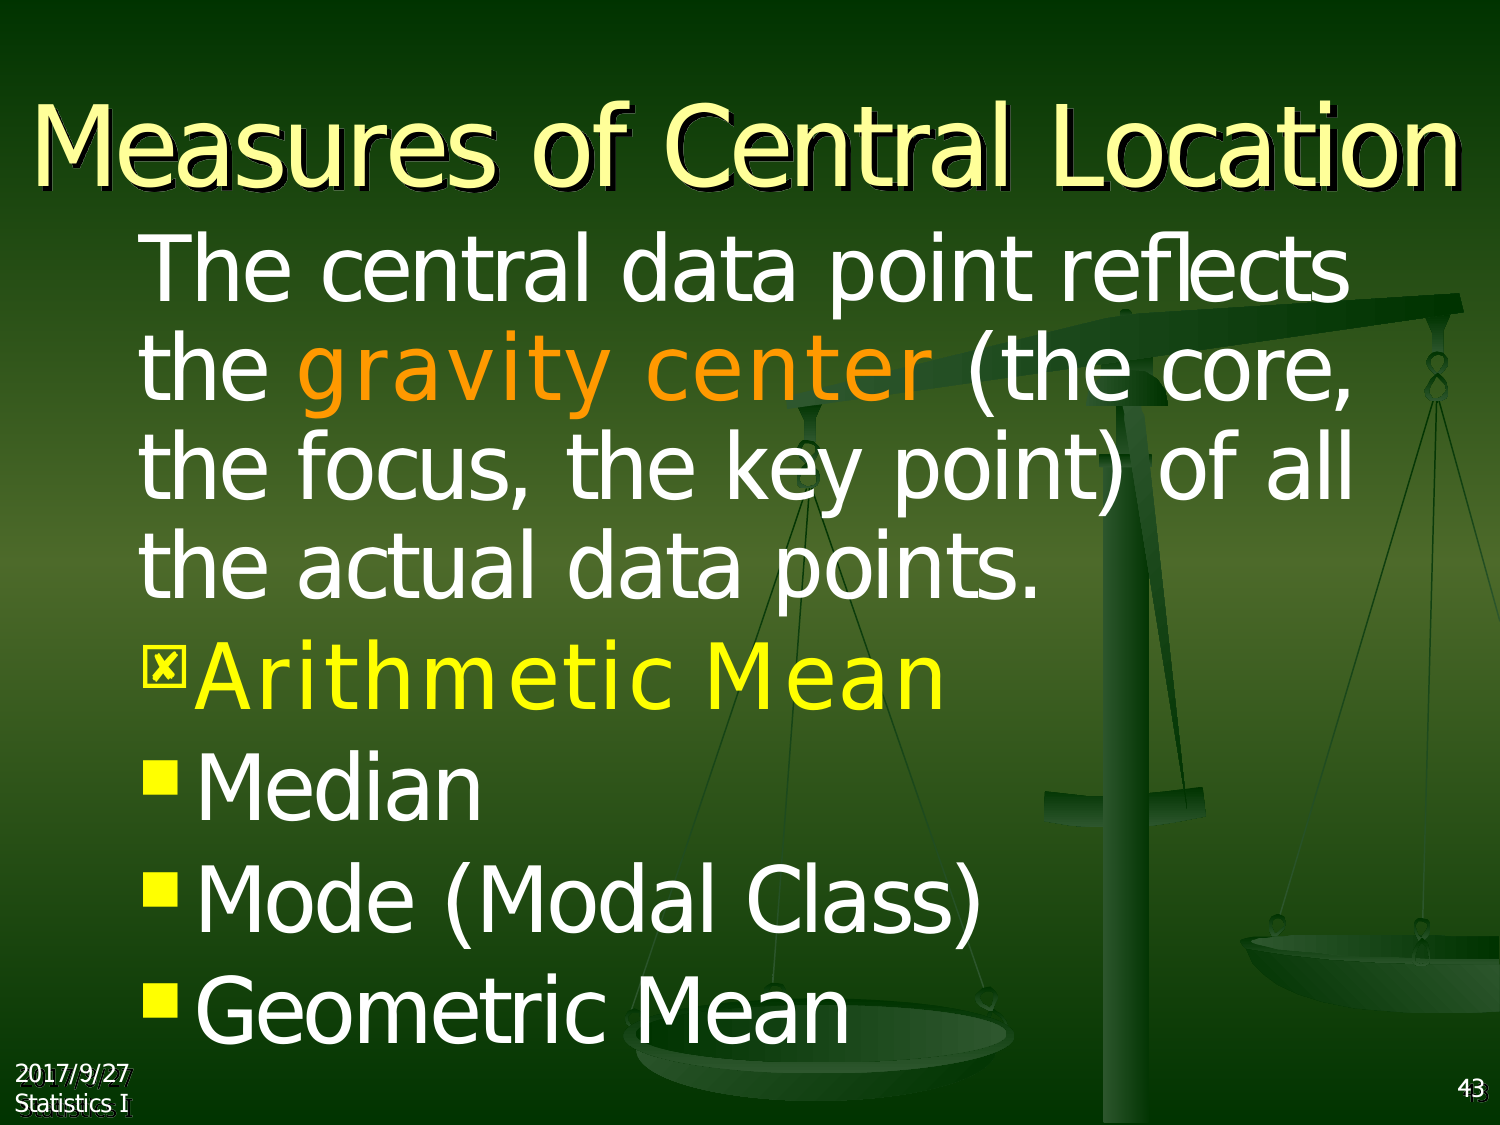

# Measures of Central Location
The central data point reflects the gravity center (the core, the focus, the key point) of all the actual data points.
Arithmetic Mean
Median
Mode (Modal Class)
Geometric Mean
2017/9/27
Statistics I
43